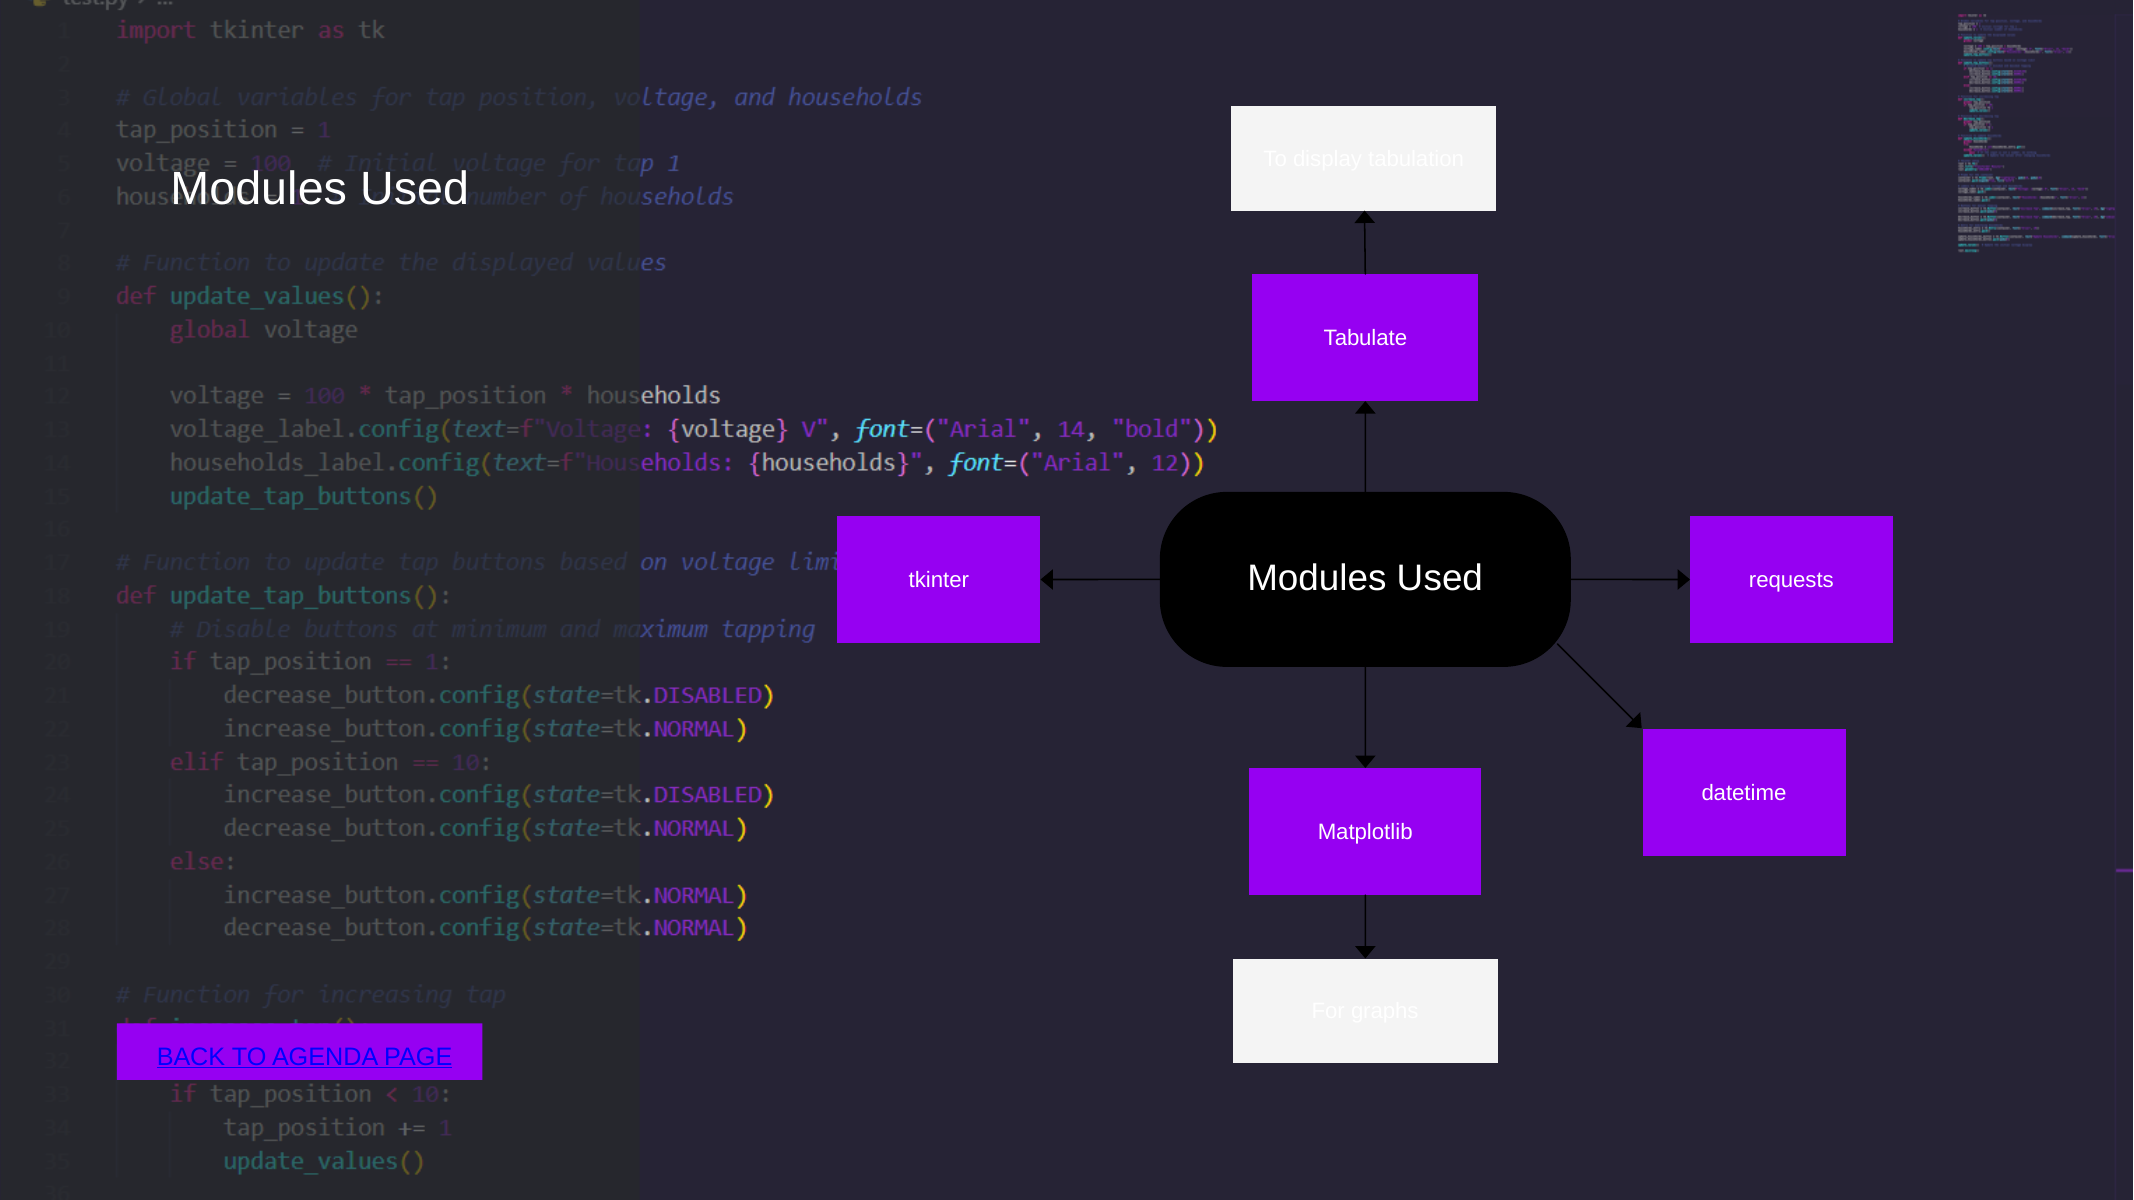

To display tabulation
Modules Used

Tabulate

Modules Used

tkinter

requests

datetime

Matplotlib

For graphs

BACK TO AGENDA PAGE